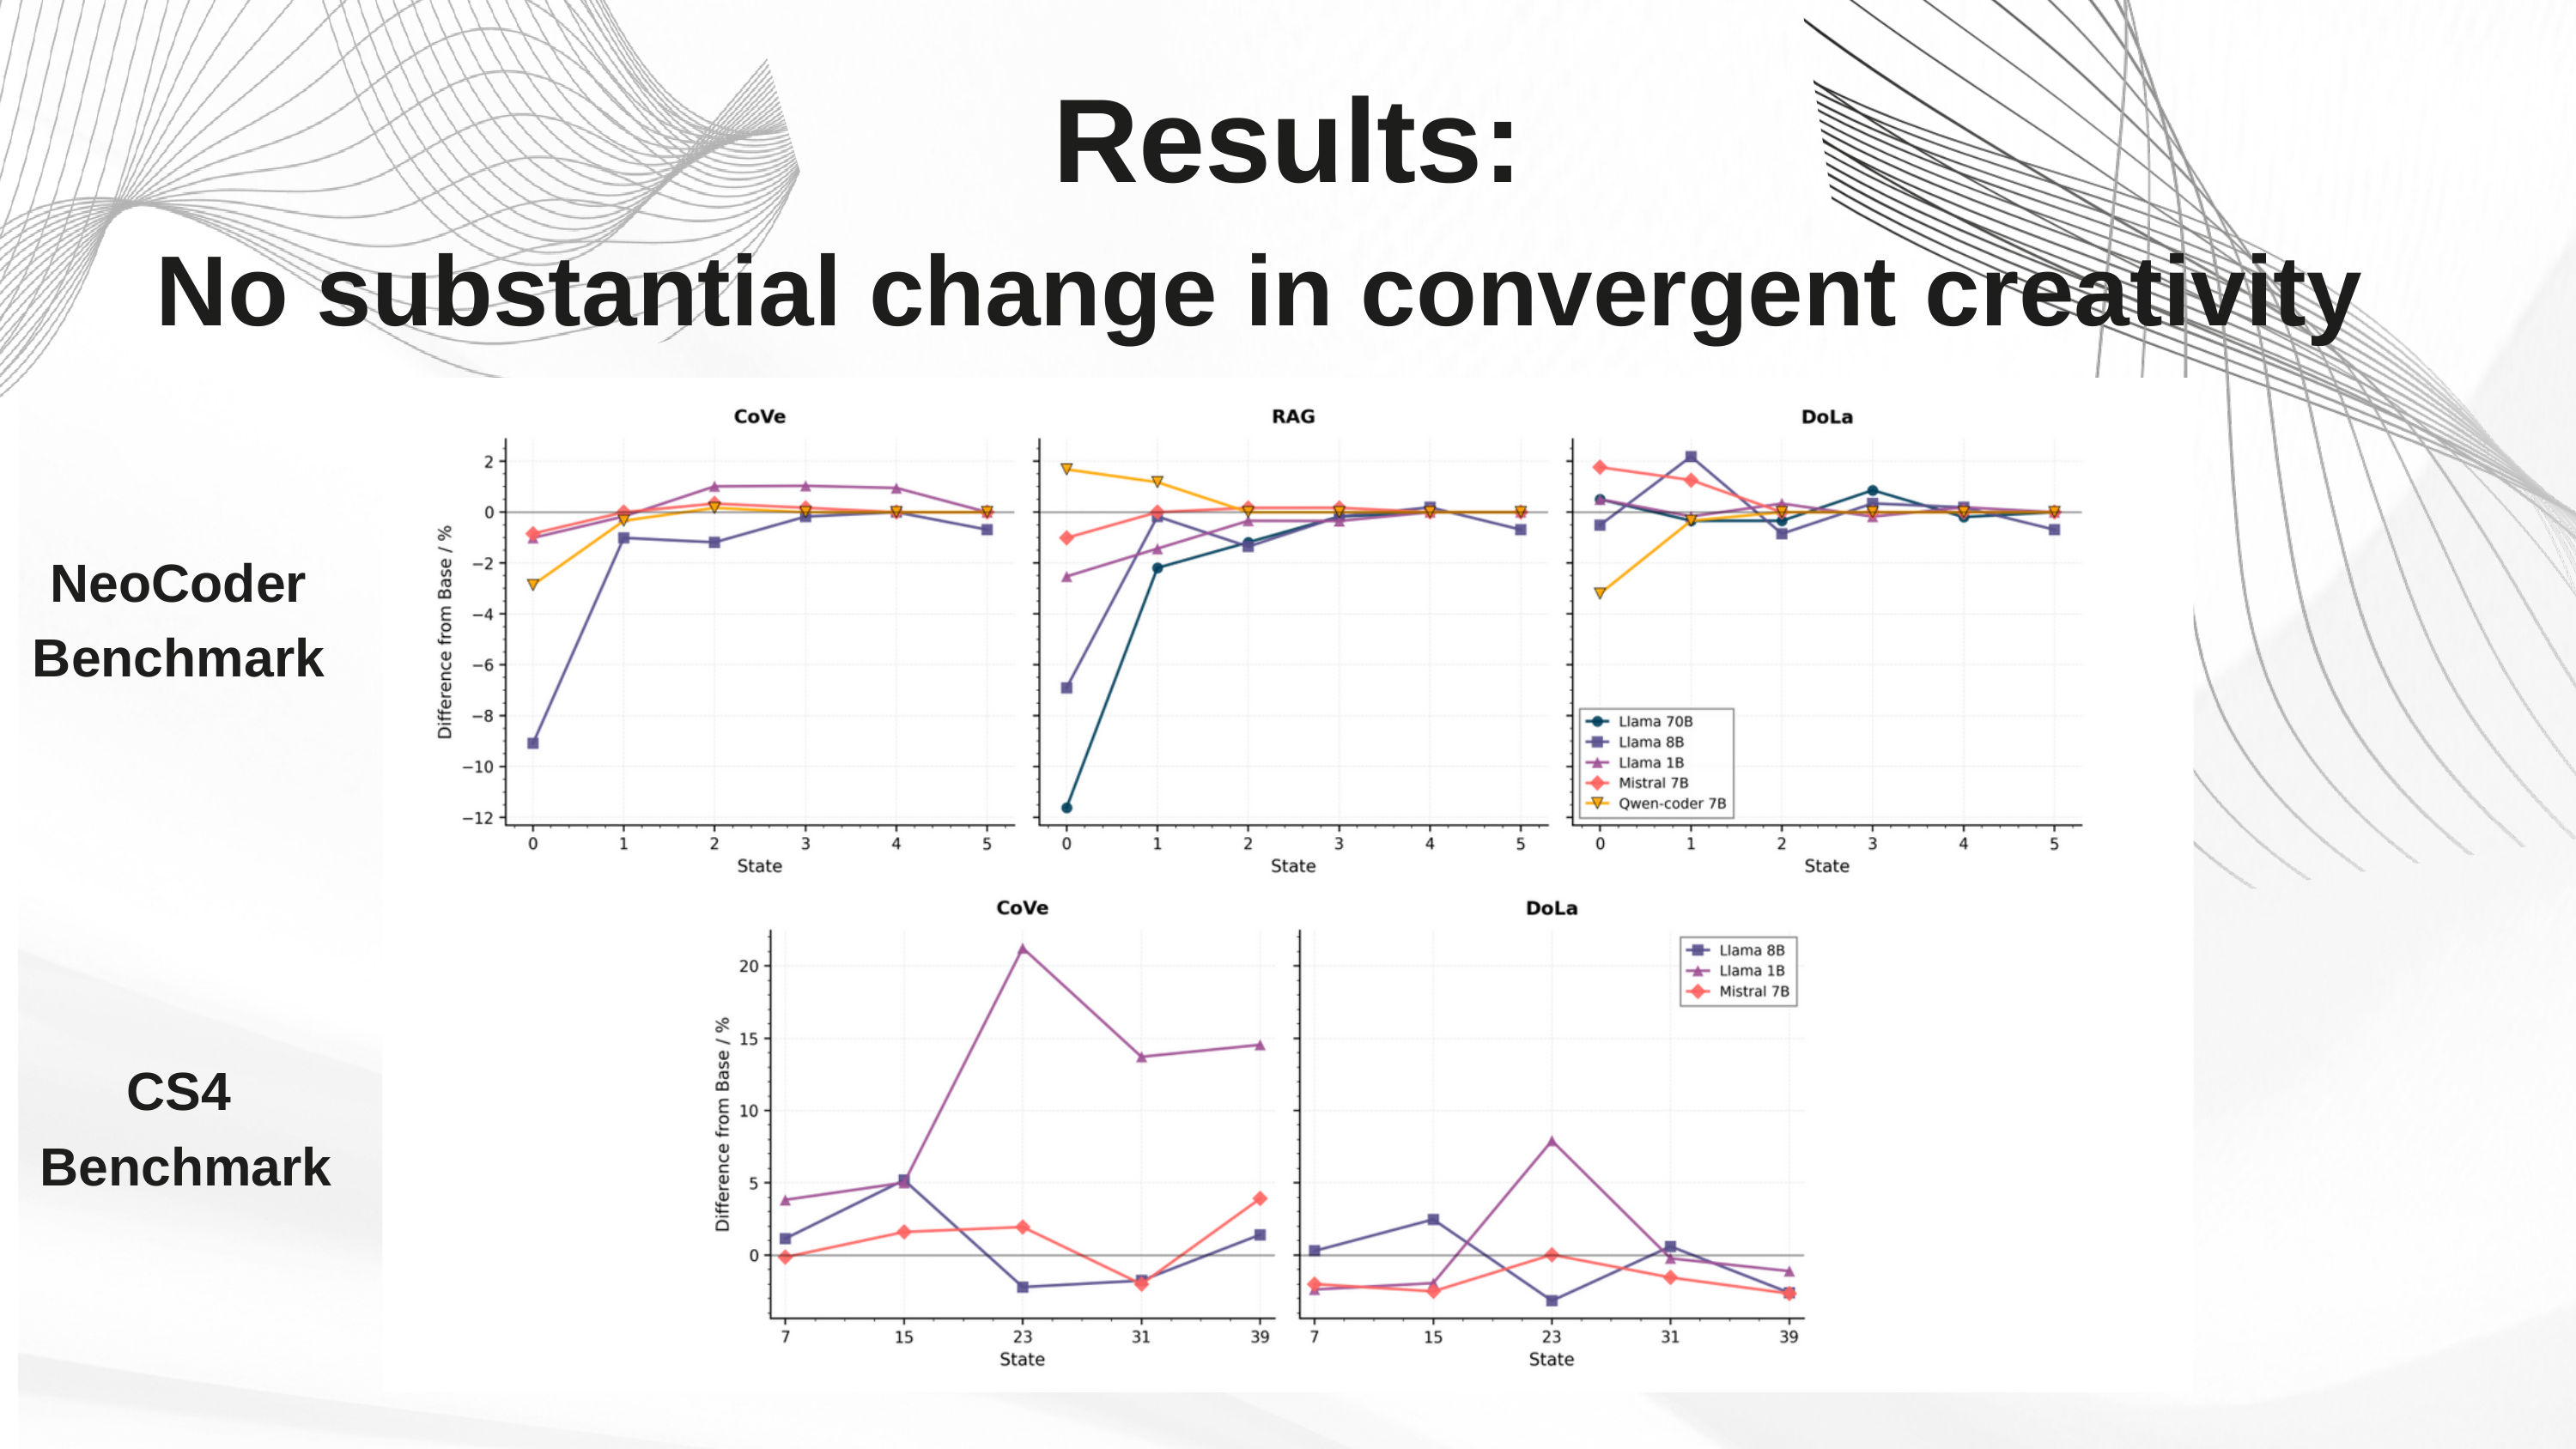

Results:
No substantial change in convergent creativity

NeoCoder Benchmark

CS4
 Benchmark